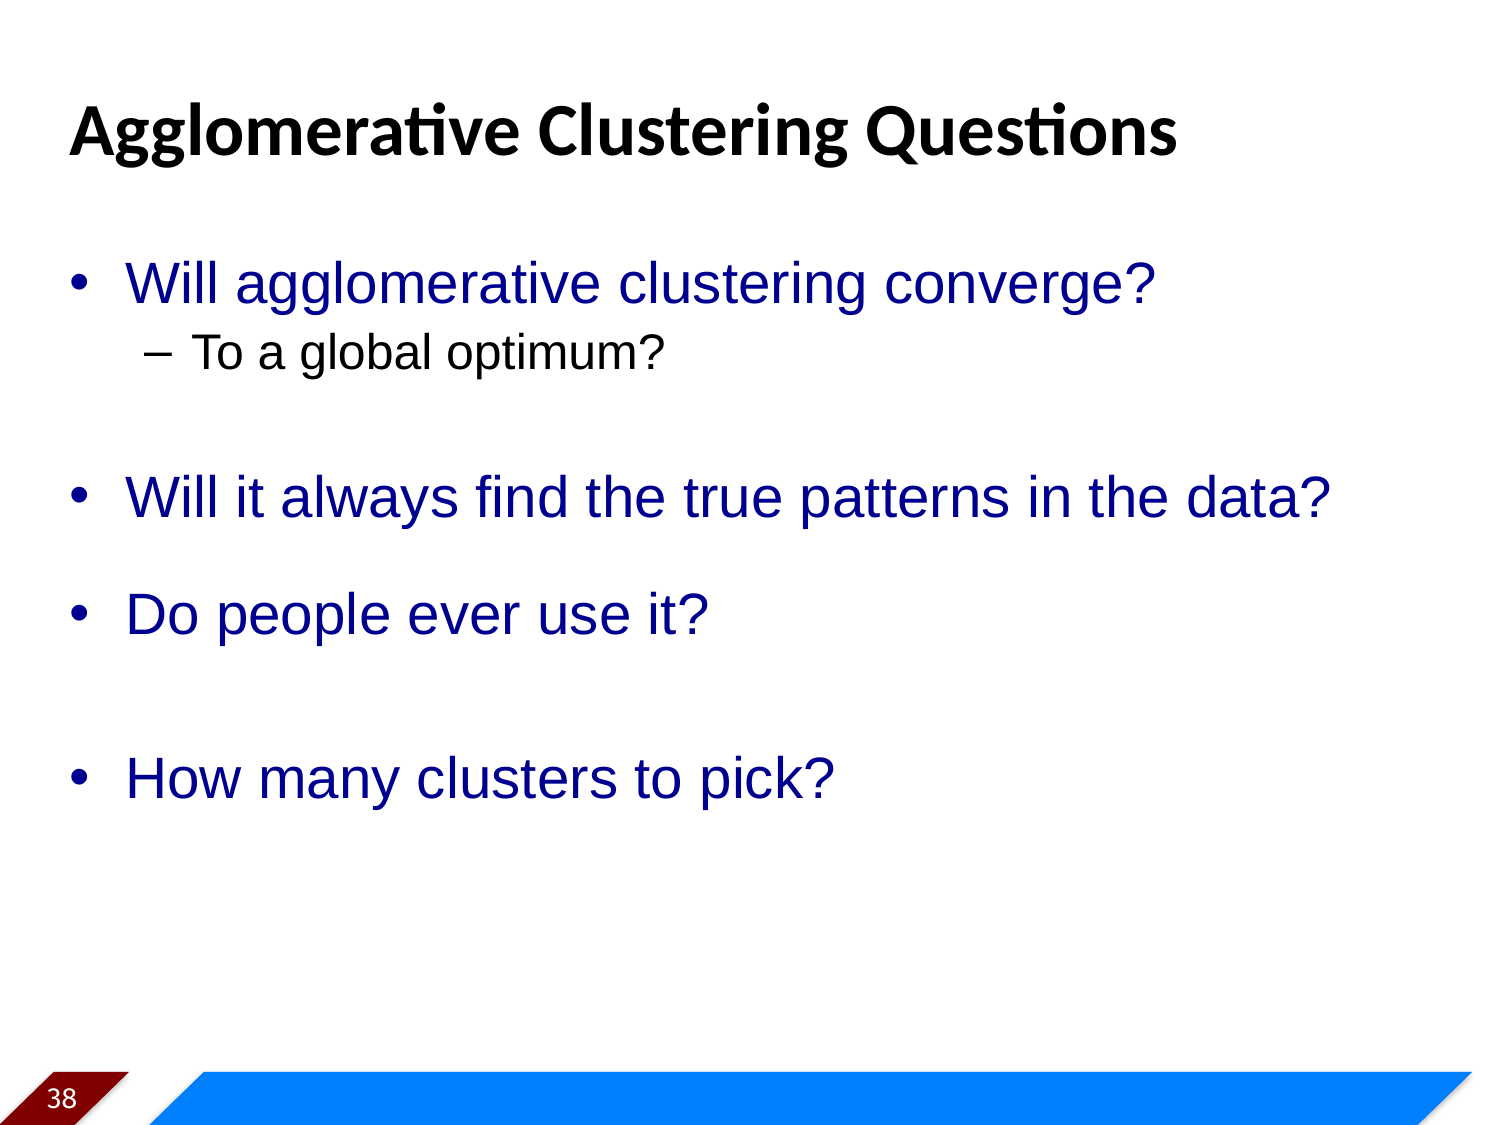

# Agglomerative Clustering Questions
Will agglomerative clustering converge?
To a global optimum?

Will it always find the true patterns in the data?

Do people ever use it?

How many clusters to pick?